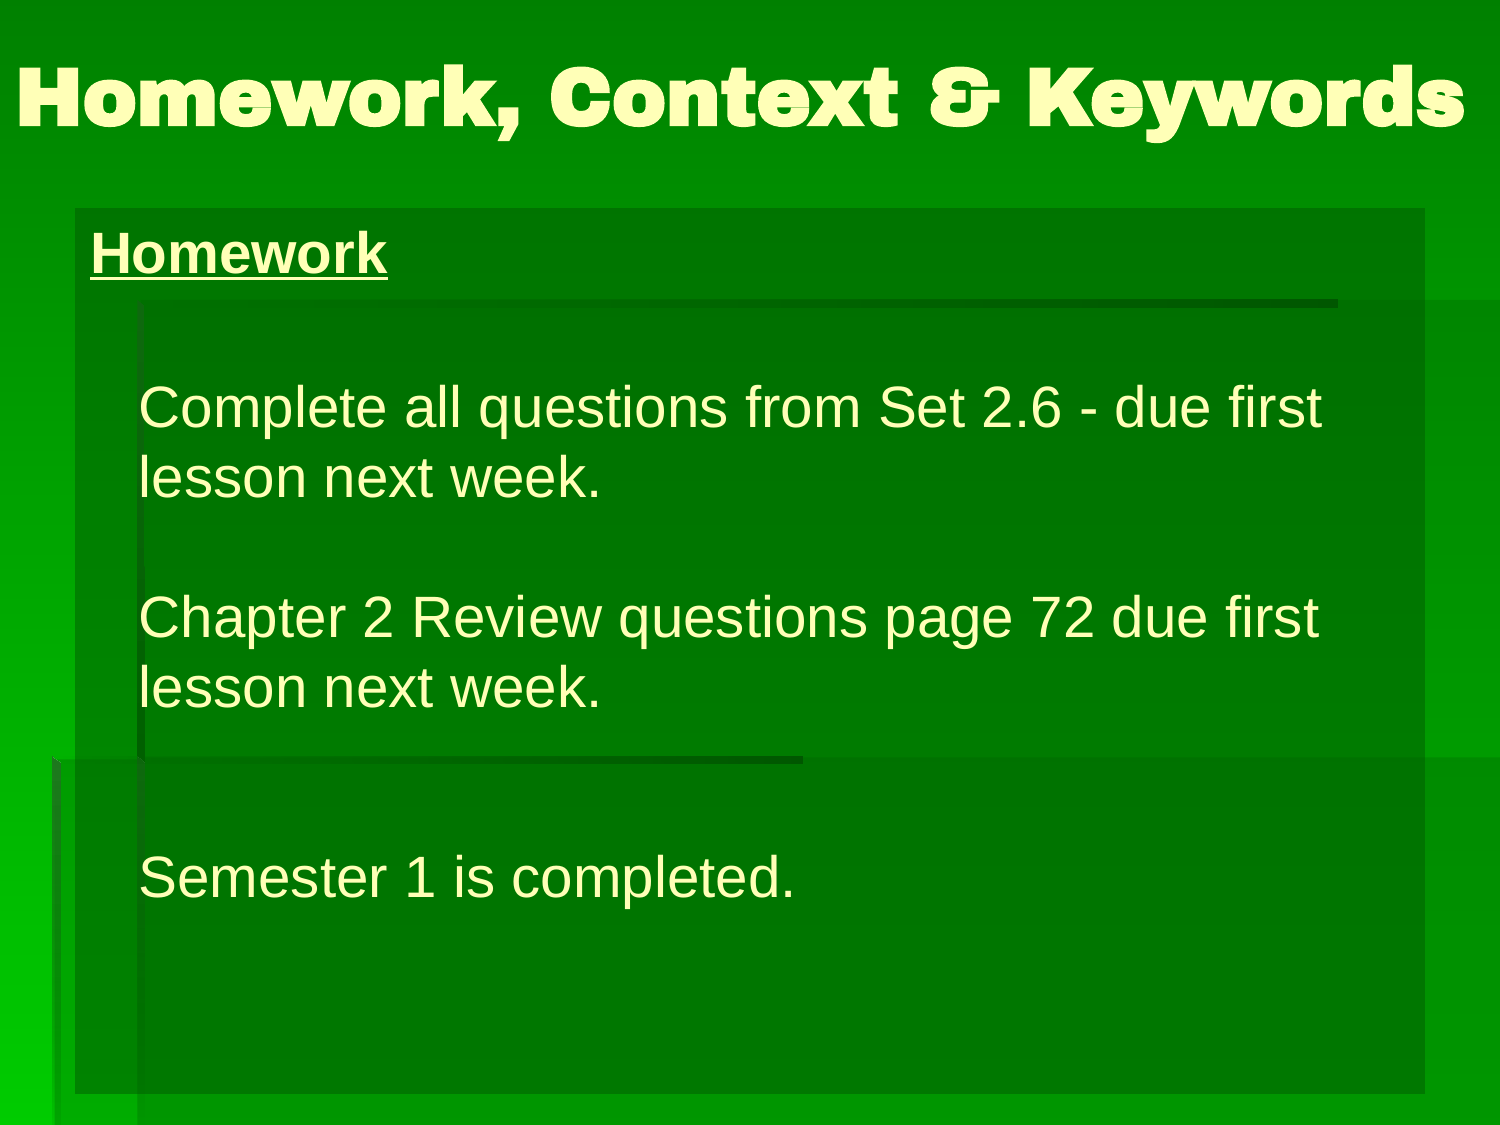

# Homework, Context & Keywords
Homework

Complete all questions from Set 2.6 - due first lesson next week.

Chapter 2 Review questions page 72 due first lesson next week.

Semester 1 is completed.